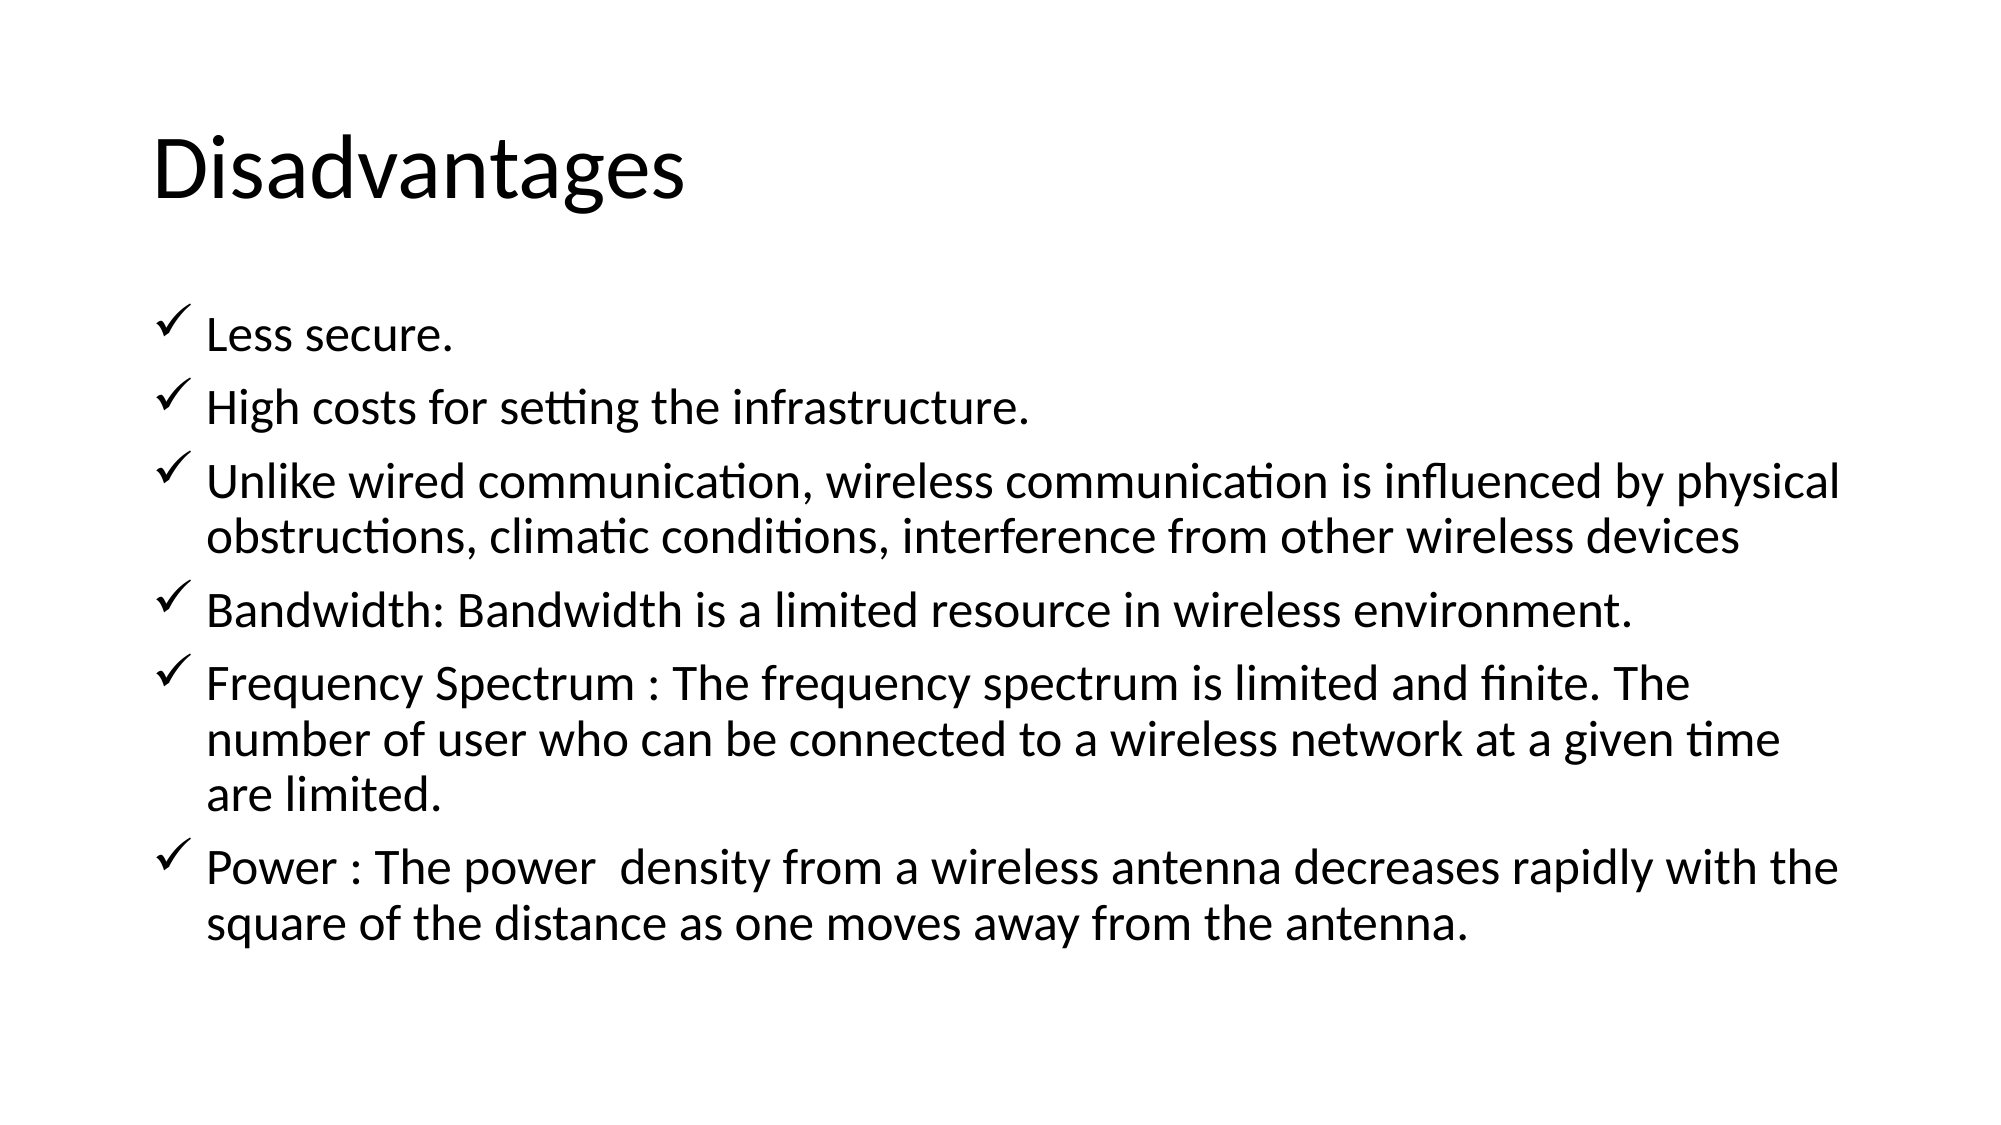

# Disadvantages
Less secure.
High costs for setting the infrastructure.
Unlike wired communication, wireless communication is influenced by physical obstructions, climatic conditions, interference from other wireless devices
Bandwidth: Bandwidth is a limited resource in wireless environment.
Frequency Spectrum : The frequency spectrum is limited and finite. The number of user who can be connected to a wireless network at a given time are limited.
Power : The power  density from a wireless antenna decreases rapidly with the square of the distance as one moves away from the antenna.